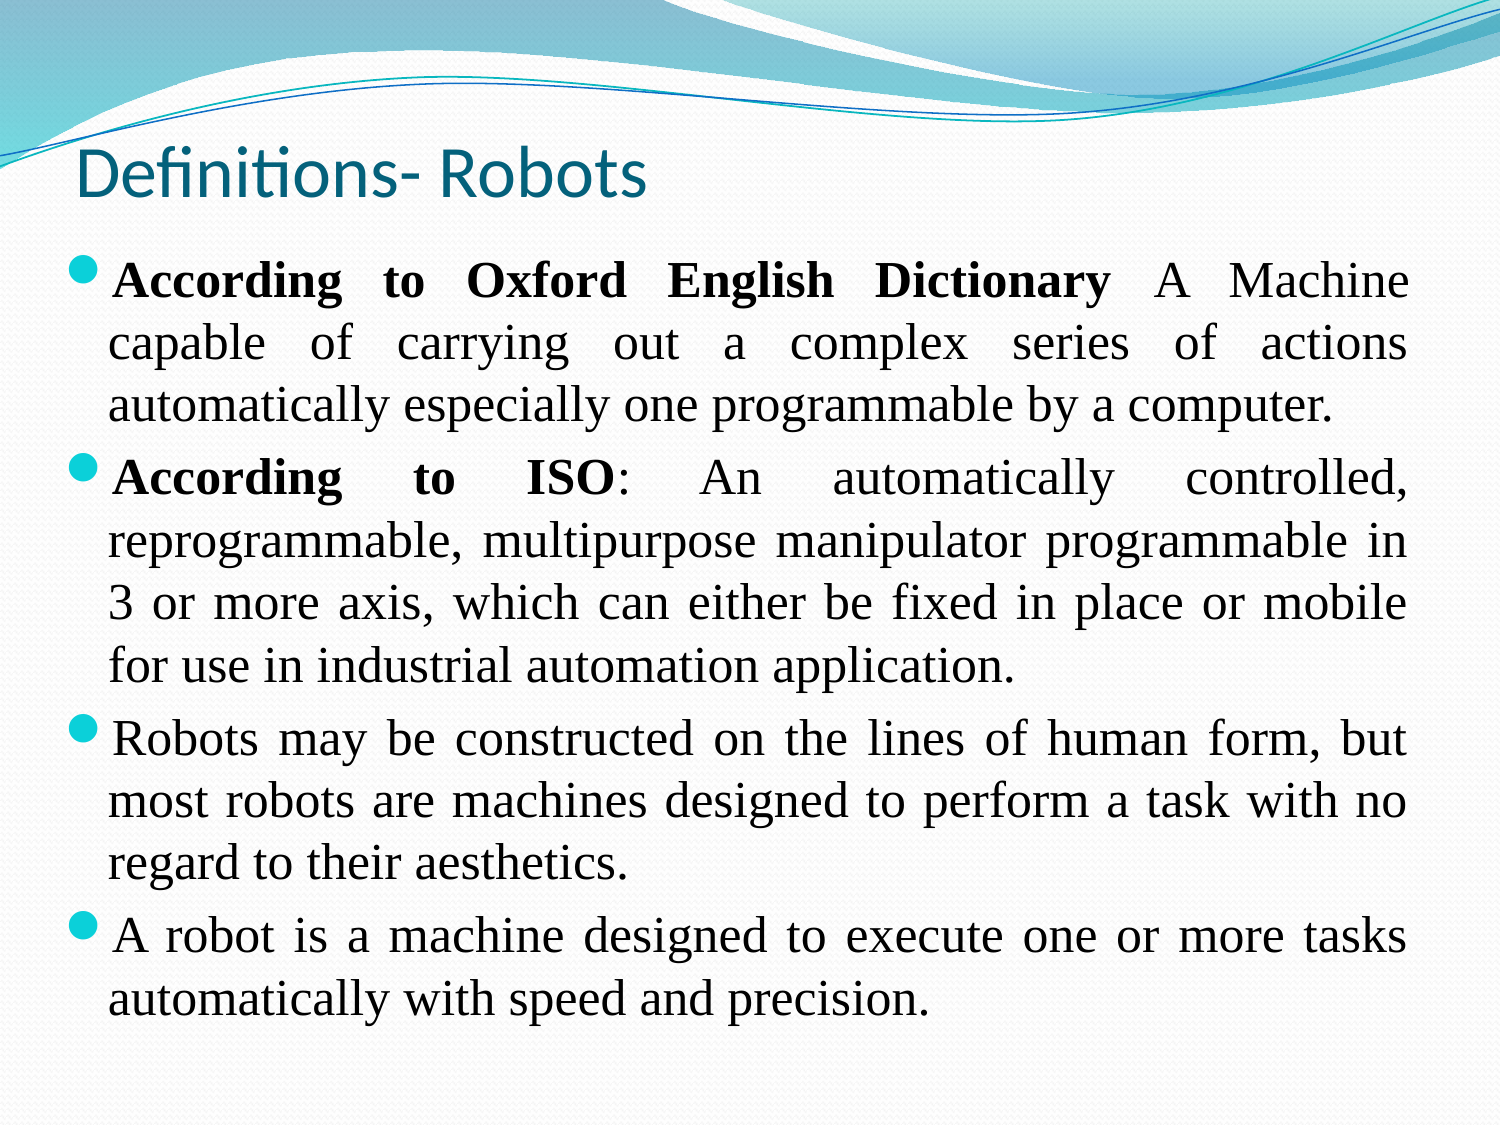

# Definitions- Robots
According to Oxford English Dictionary A Machine capable of carrying out a complex series of actions automatically especially one programmable by a computer.
According to ISO: An automatically controlled, reprogrammable, multipurpose manipulator programmable in 3 or more axis, which can either be fixed in place or mobile for use in industrial automation application.
Robots may be constructed on the lines of human form, but most robots are machines designed to perform a task with no regard to their aesthetics.
A robot is a machine designed to execute one or more tasks automatically with speed and precision.